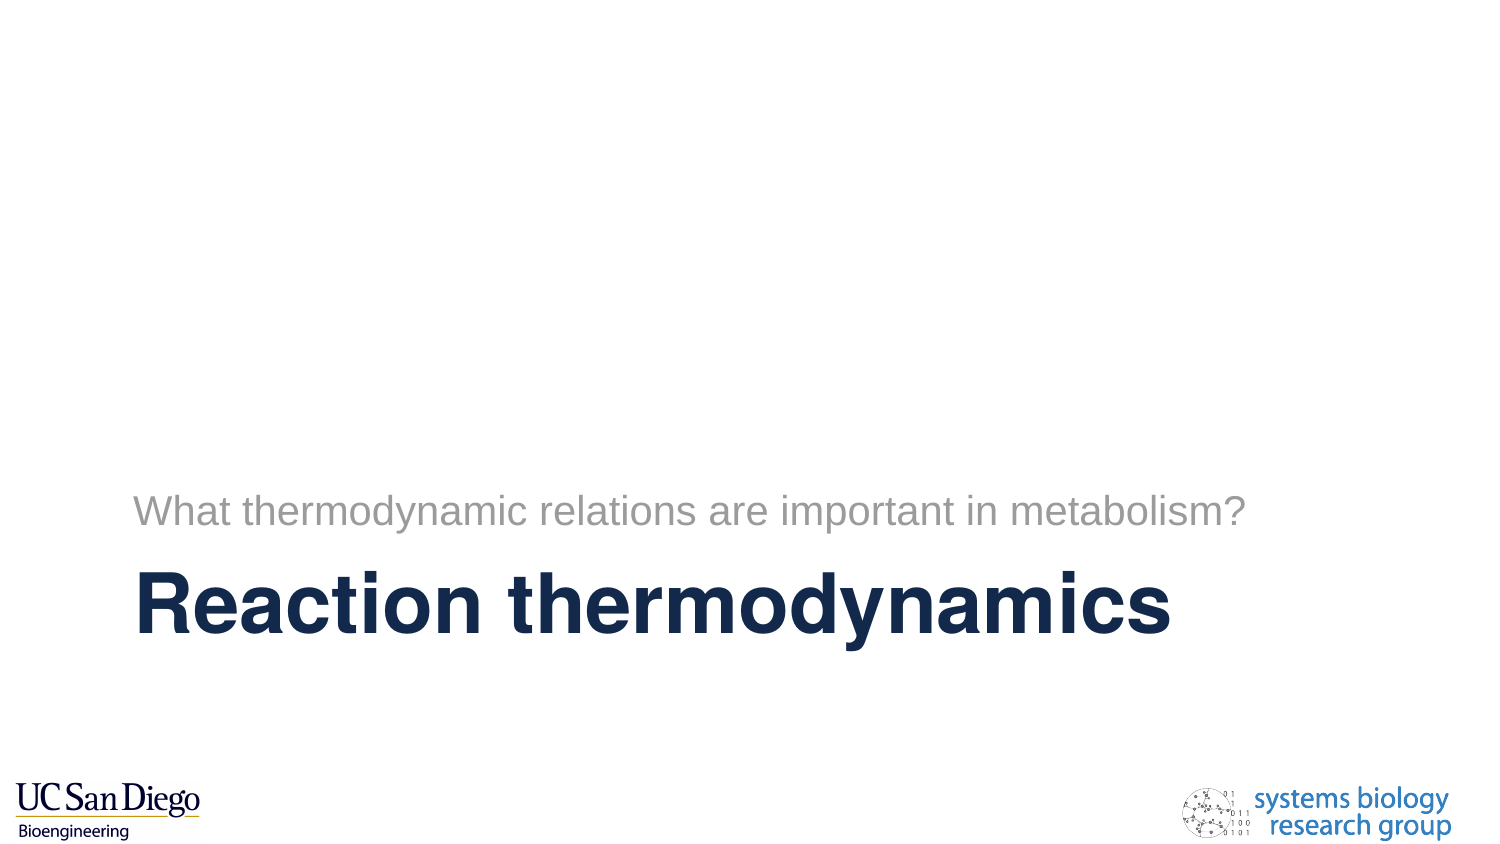

What thermodynamic relations are important in metabolism?
# Reaction thermodynamics